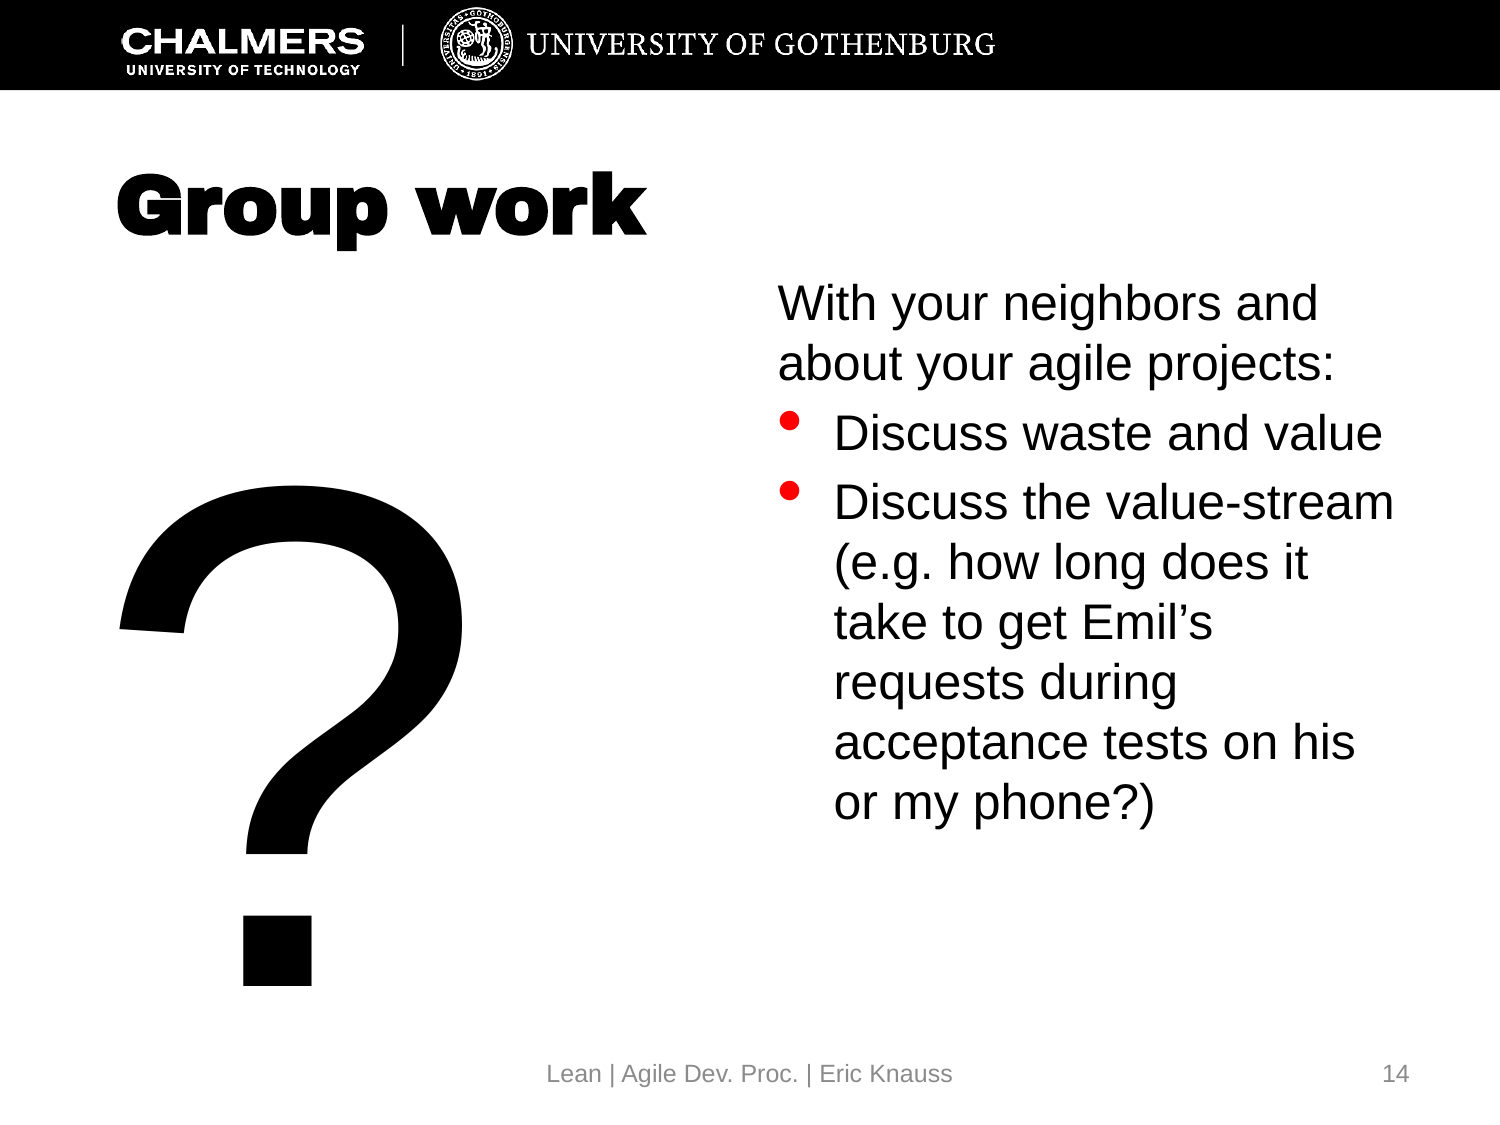

# Group work
?
With your neighbors and about your agile projects:
Discuss waste and value
Discuss the value-stream (e.g. how long does it take to get Emil’s requests during acceptance tests on his or my phone?)
Lean | Agile Dev. Proc. | Eric Knauss
14